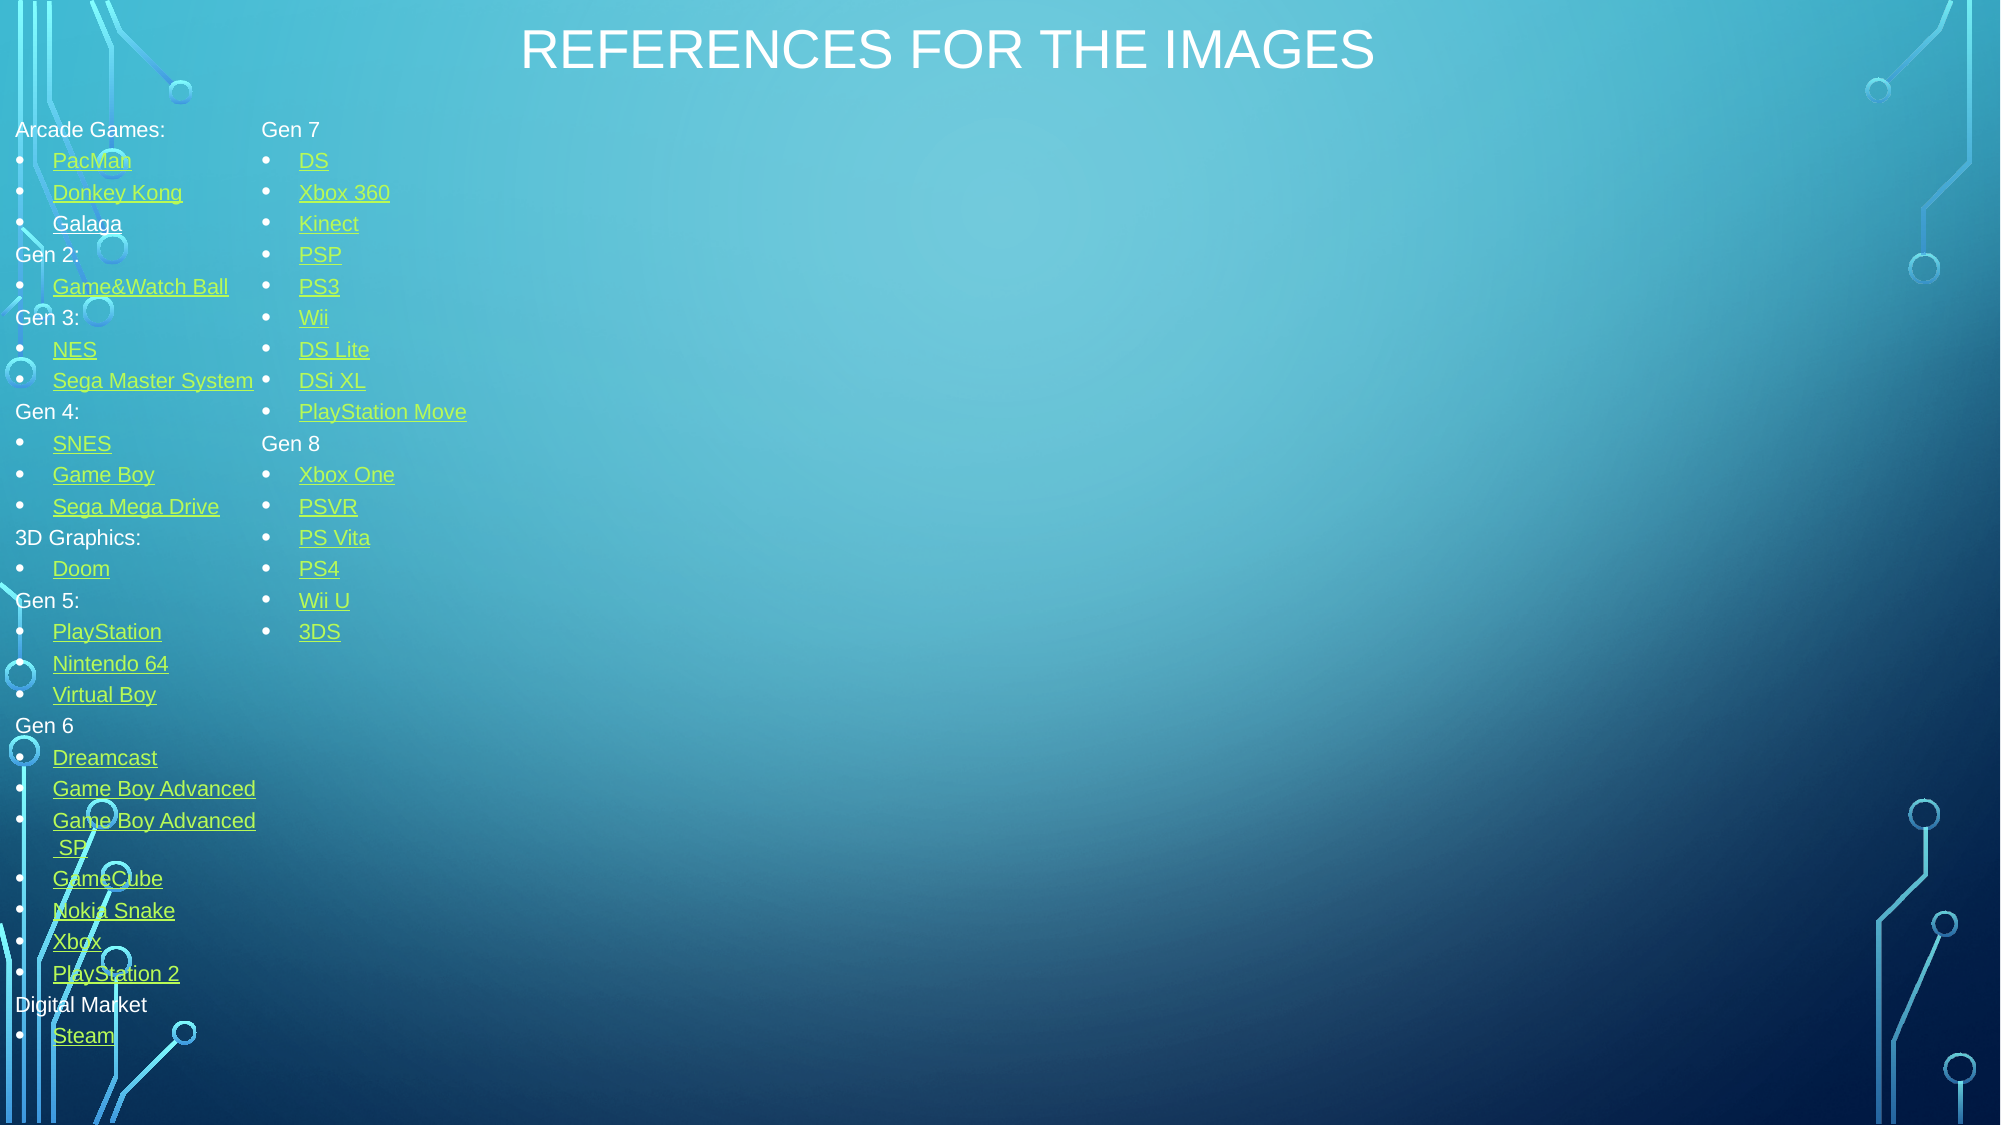

# References For the Images
Arcade Games:
PacMan
Donkey Kong
Galaga
Gen 2:
Game&Watch Ball
Gen 3:
NES
Sega Master System
Gen 4:
SNES
Game Boy
Sega Mega Drive
3D Graphics:
Doom
Gen 5:
PlayStation
Nintendo 64
Virtual Boy
Gen 6
Dreamcast
Game Boy Advanced
Game Boy Advanced SP
GameCube
Nokia Snake
Xbox
PlayStation 2
Digital Market
Steam

Gen 7
DS
Xbox 360
Kinect
PSP
PS3
Wii
DS Lite
DSi XL
PlayStation Move
Gen 8
Xbox One
PSVR
PS Vita
PS4
Wii U
3DS